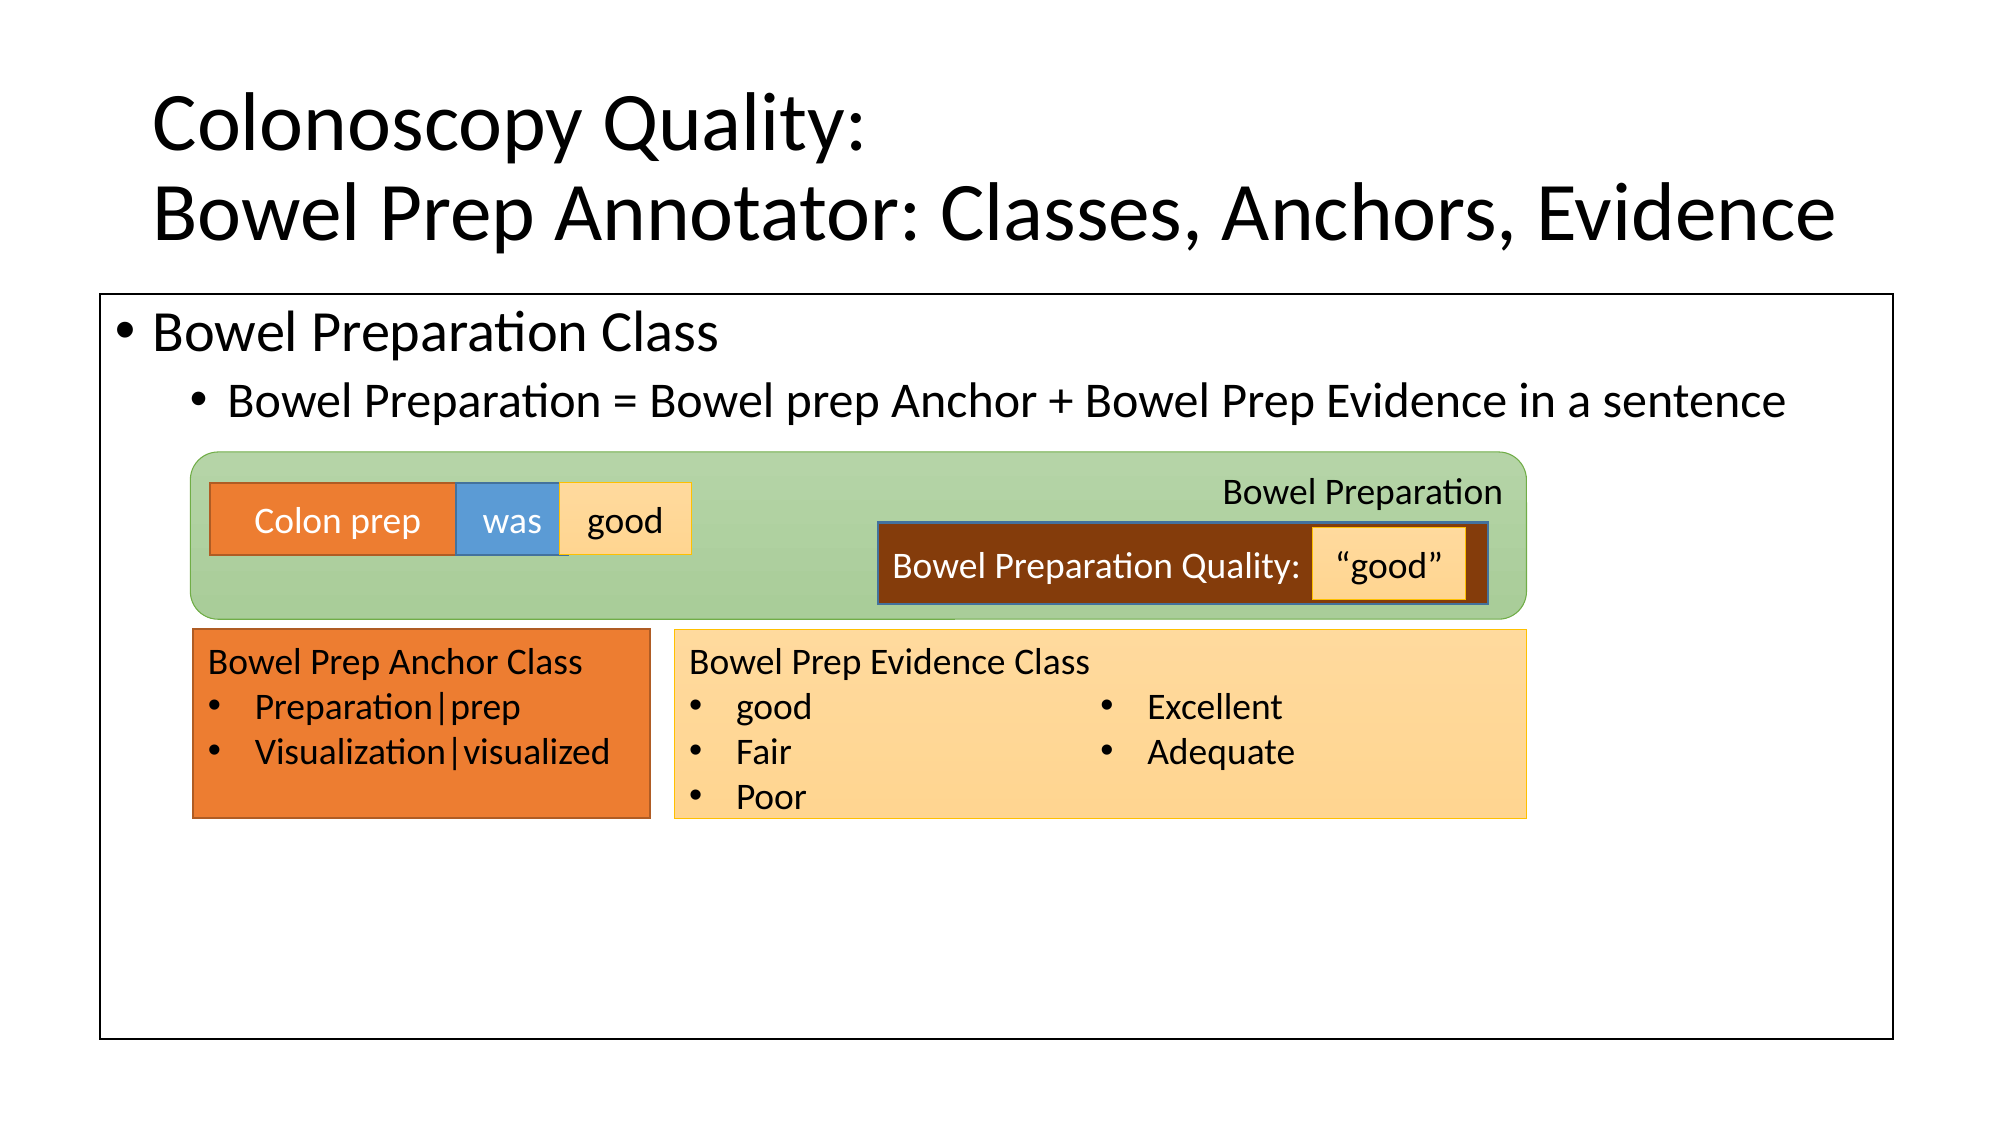

# Colonoscopy Quality: Bowel Prep Annotator: Classes, Anchors, Evidence
Bowel Preparation Class
Bowel Preparation = Bowel prep Anchor + Bowel Prep Evidence in a sentence

Bowel Preparation
Colon prep
was
good
Bowel Preparation Quality:
“good”
Bowel Prep Anchor Class
Preparation|prep
Visualization|visualized
Bowel Prep Evidence Class
good
Fair
Poor

Excellent
Adequate